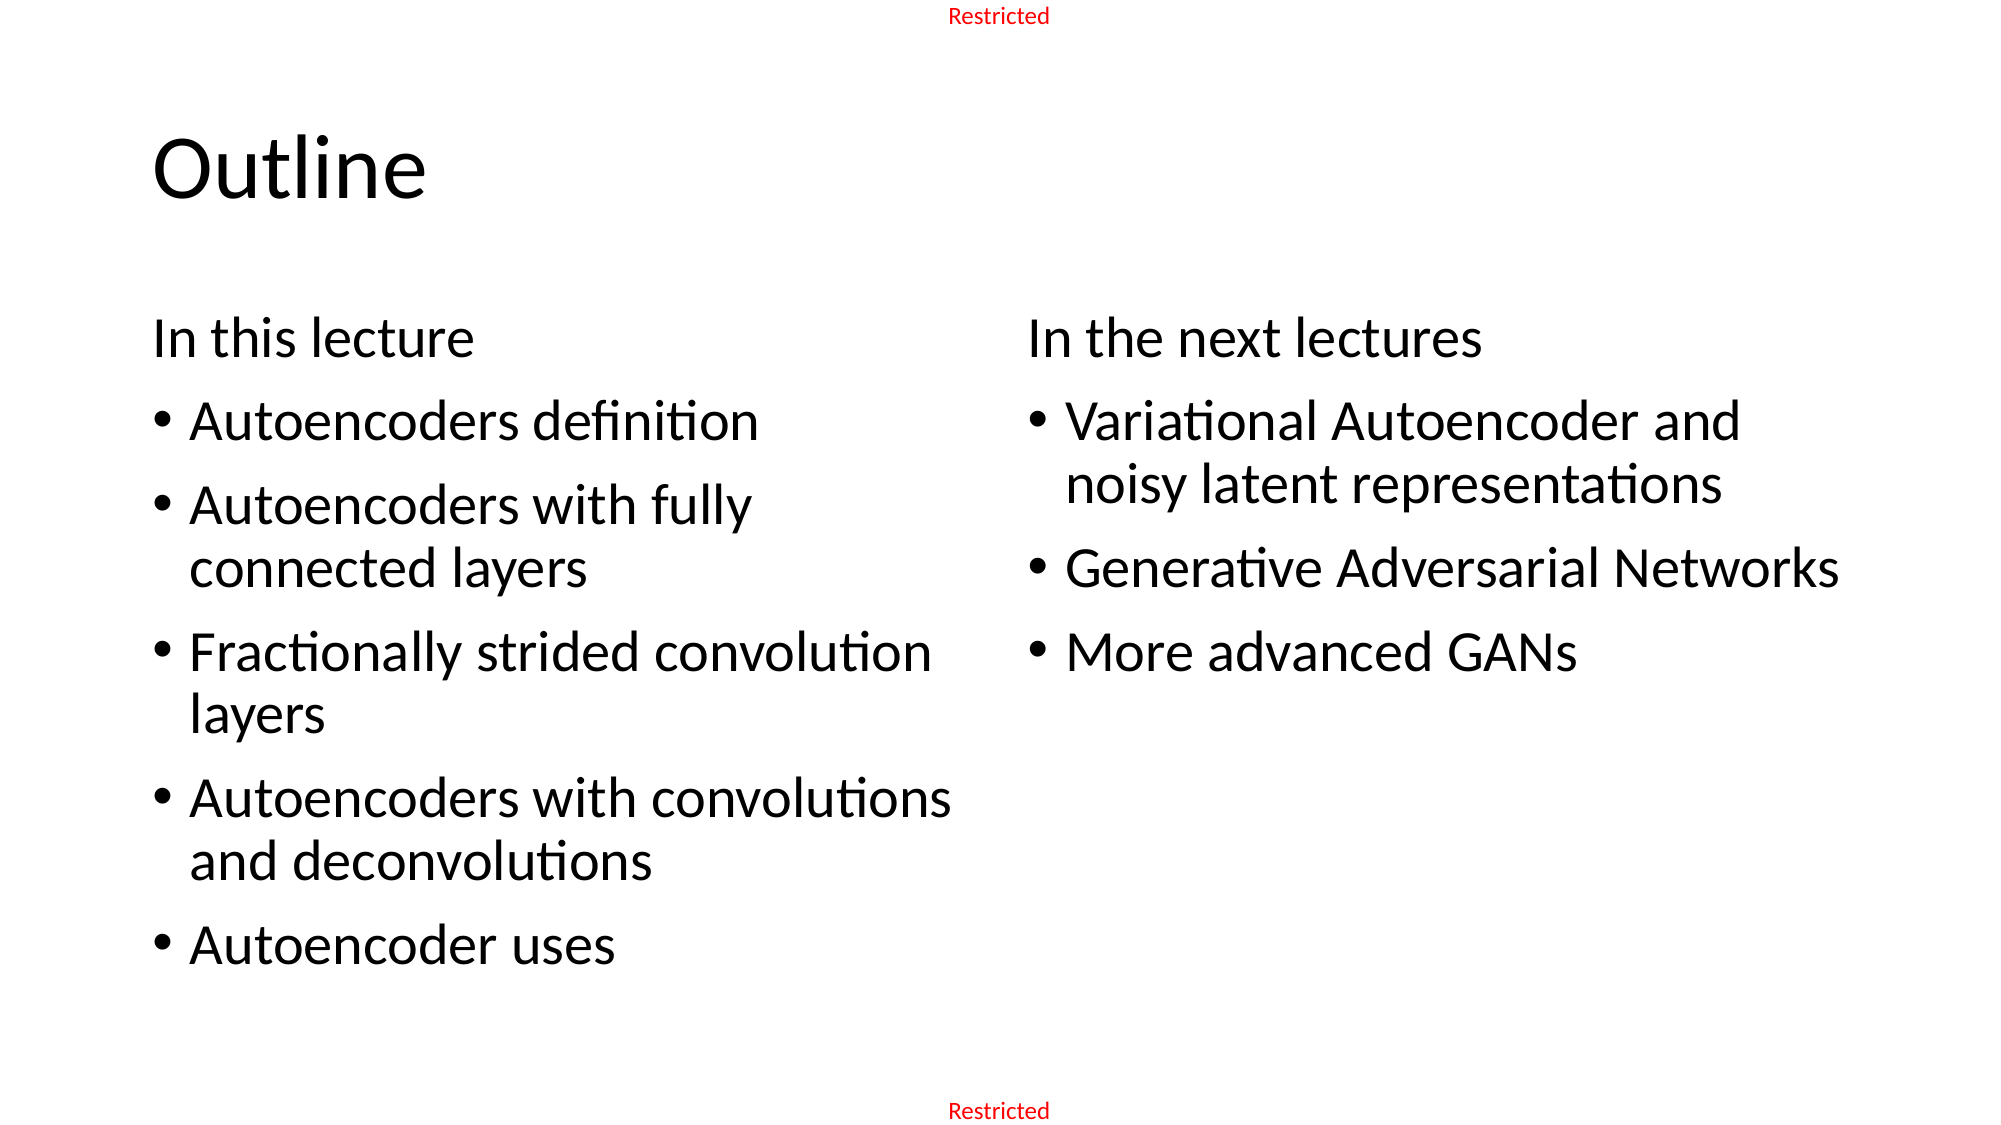

# Outline
In this lecture
Autoencoders definition
Autoencoders with fully connected layers
Fractionally strided convolution layers
Autoencoders with convolutions and deconvolutions
Autoencoder uses
In the next lectures
Variational Autoencoder and noisy latent representations
Generative Adversarial Networks
More advanced GANs